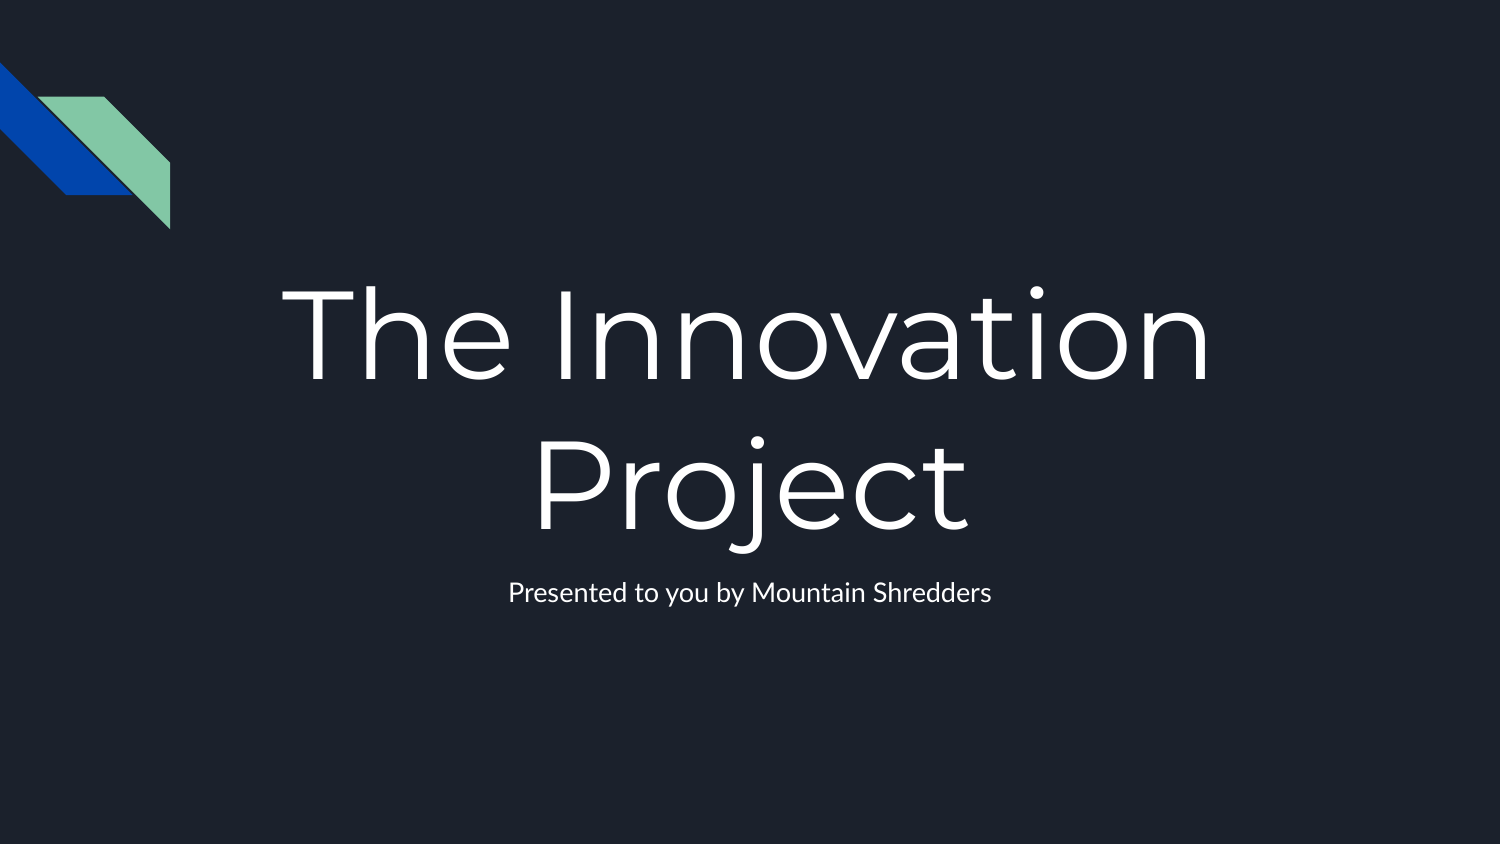

# The Innovation Project
Presented to you by Mountain Shredders